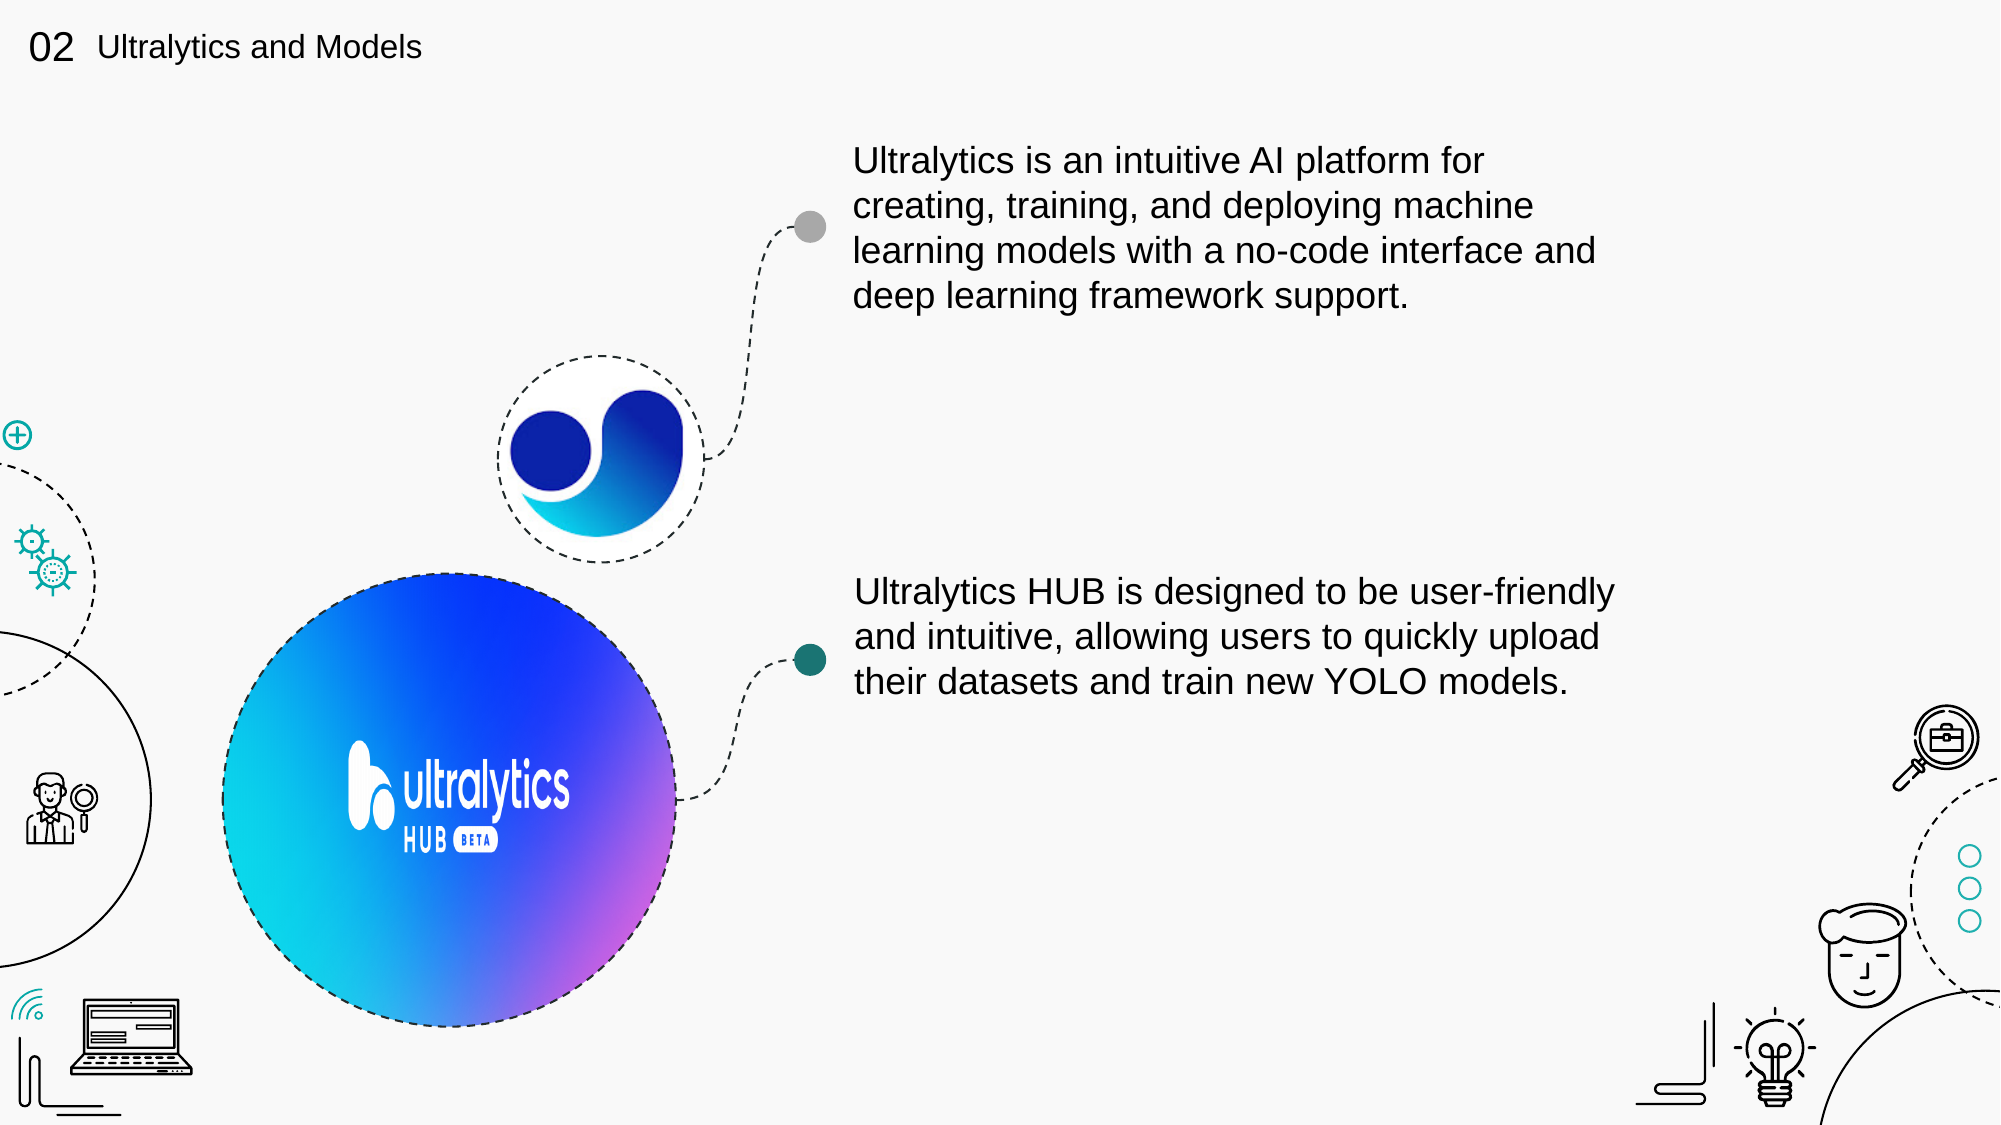

02
Ultralytics and Models
Ultralytics is an intuitive AI platform for creating, training, and deploying machine learning models with a no-code interface and deep learning framework support.

Ultralytics HUB is designed to be user-friendly and intuitive, allowing users to quickly upload their datasets and train new YOLO models.